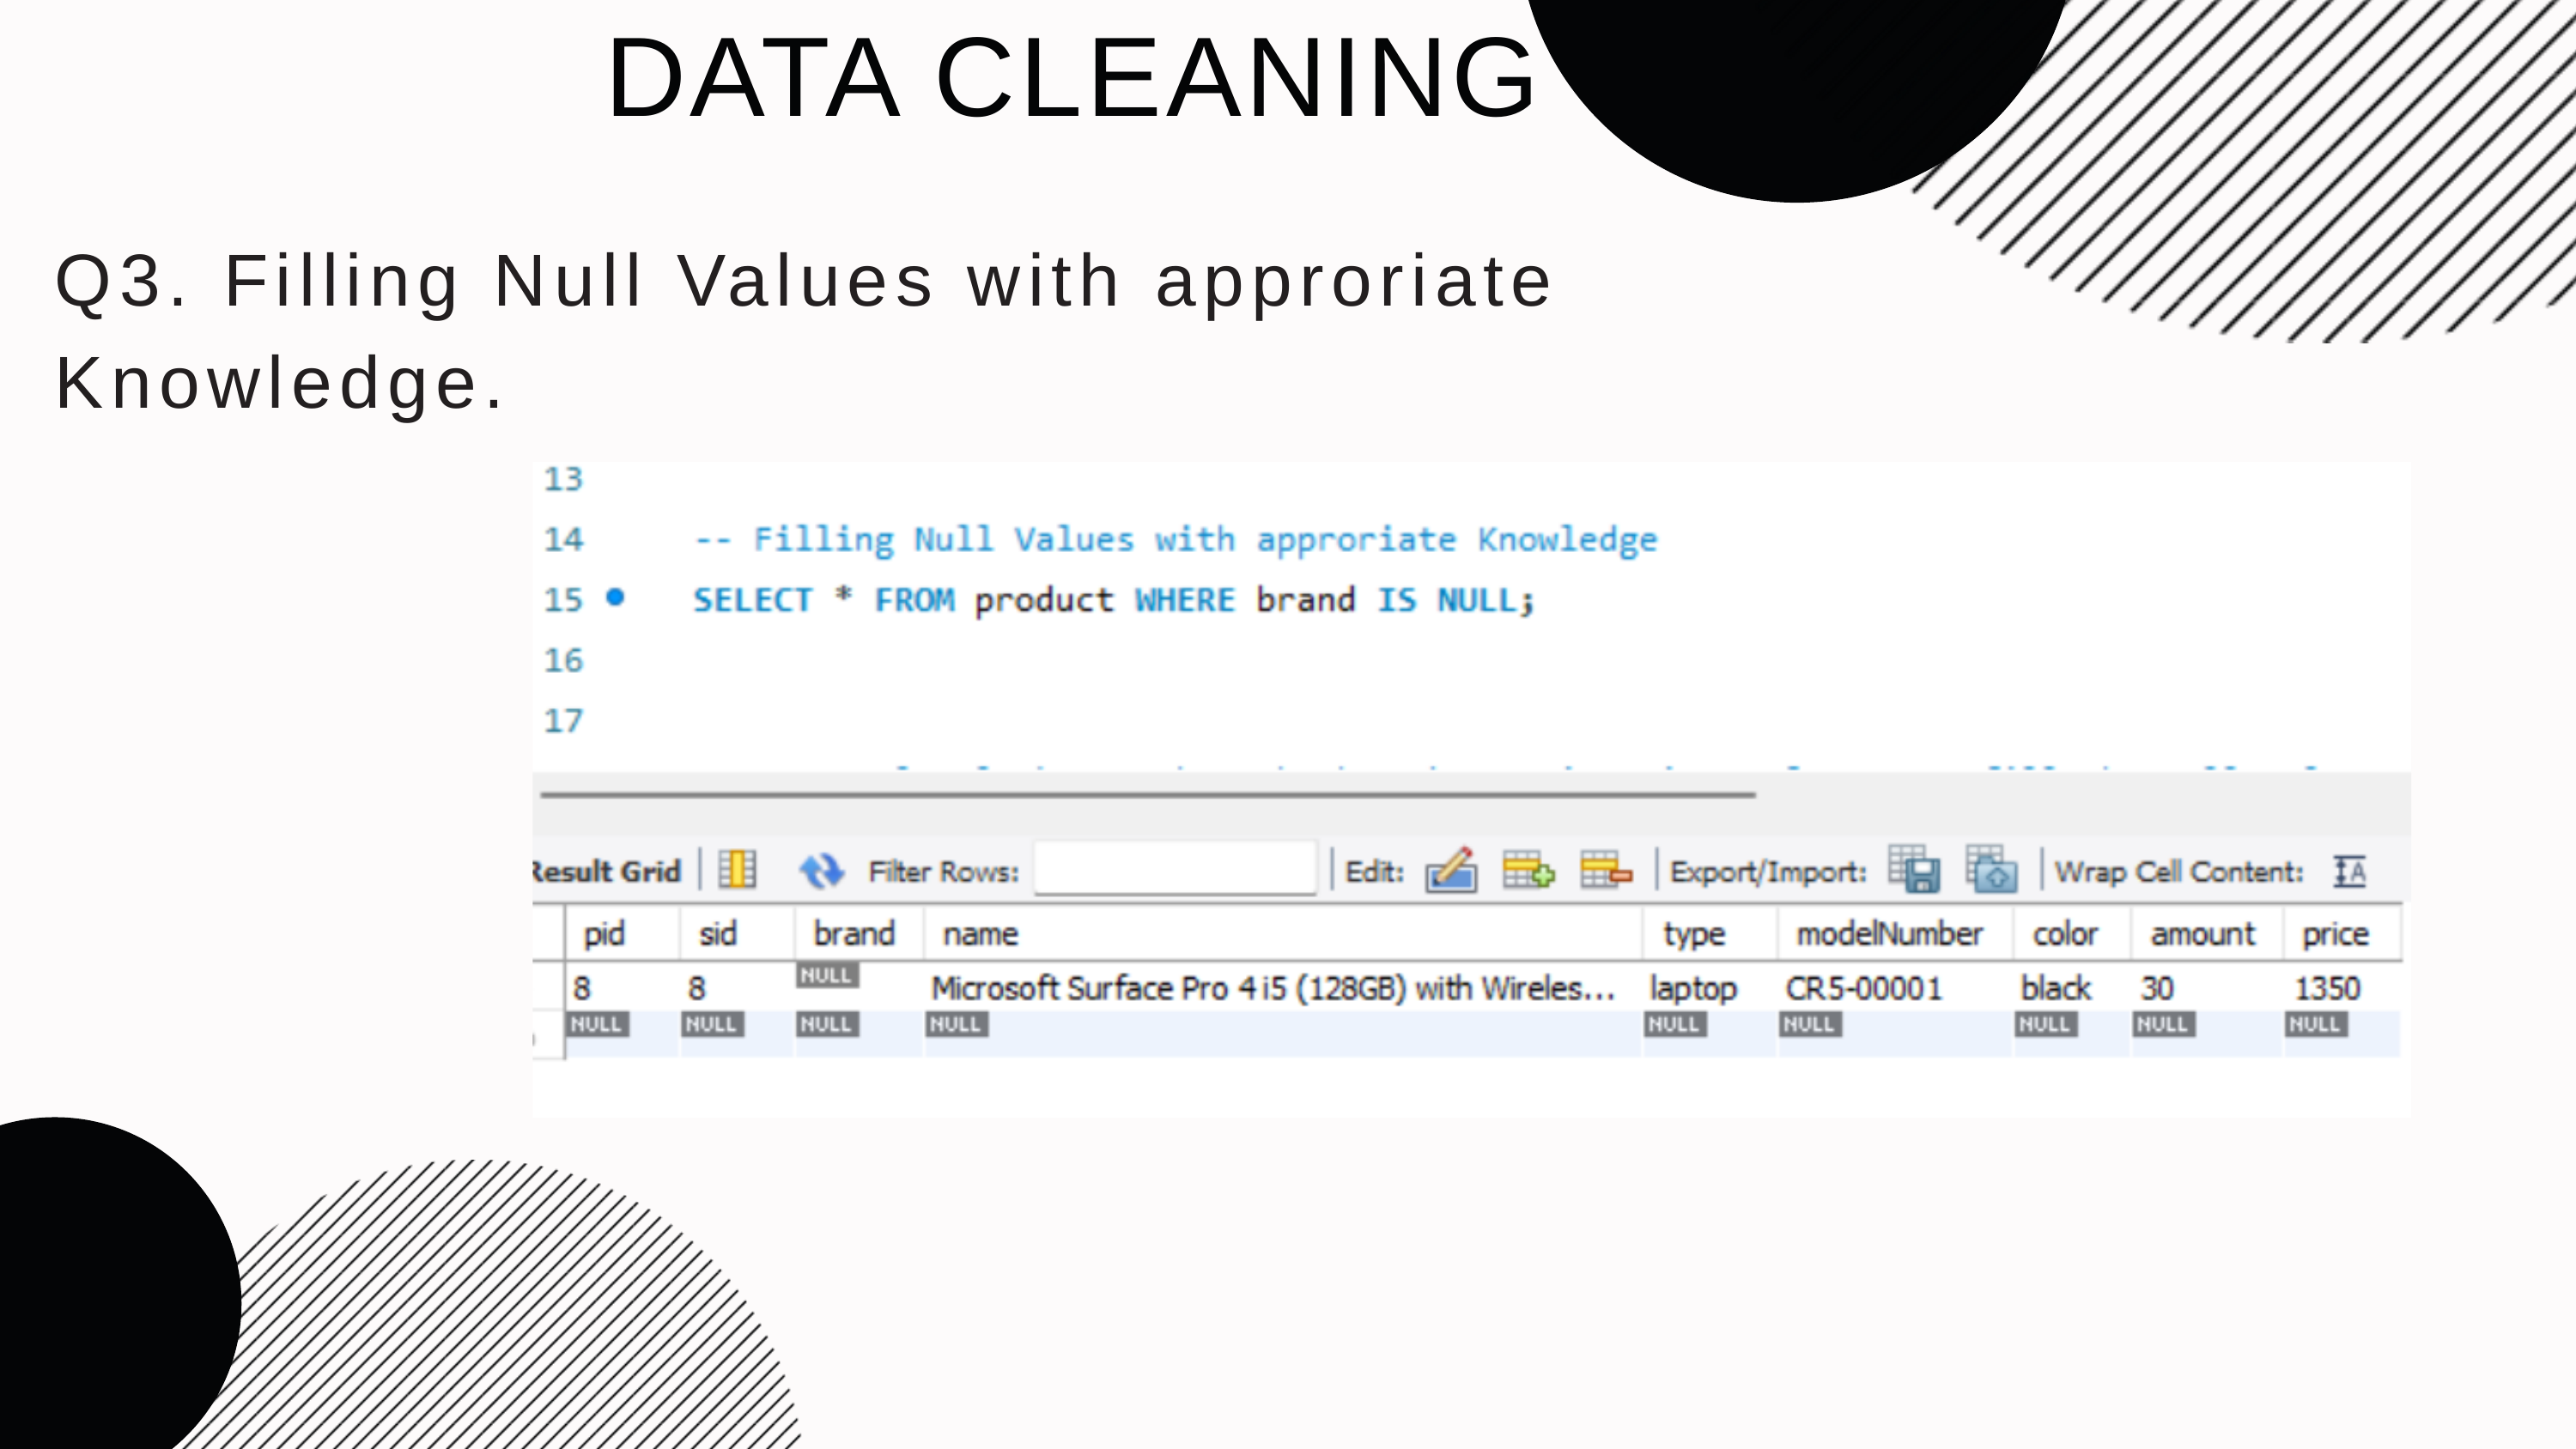

DATA CLEANING

Q3. Filling Null Values with approriate Knowledge.